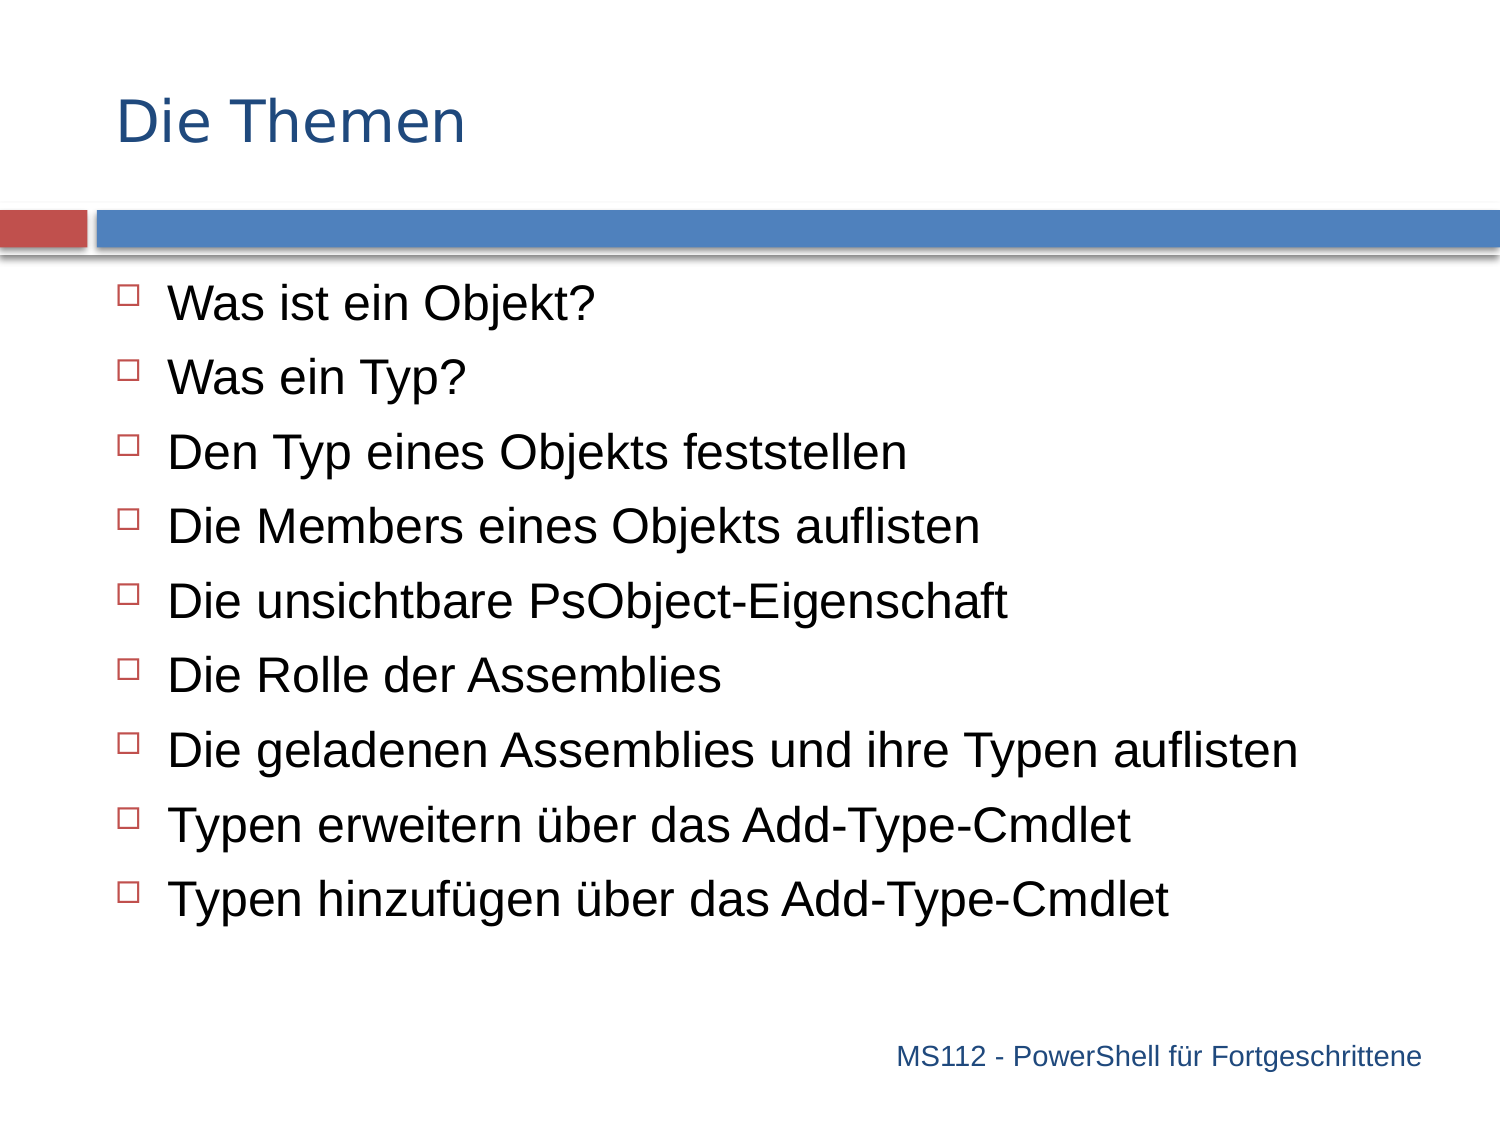

# Die Themen
Was ist ein Objekt?
Was ein Typ?
Den Typ eines Objekts feststellen
Die Members eines Objekts auflisten
Die unsichtbare PsObject-Eigenschaft
Die Rolle der Assemblies
Die geladenen Assemblies und ihre Typen auflisten
Typen erweitern über das Add-Type-Cmdlet
Typen hinzufügen über das Add-Type-Cmdlet
MS112 - PowerShell für Fortgeschrittene